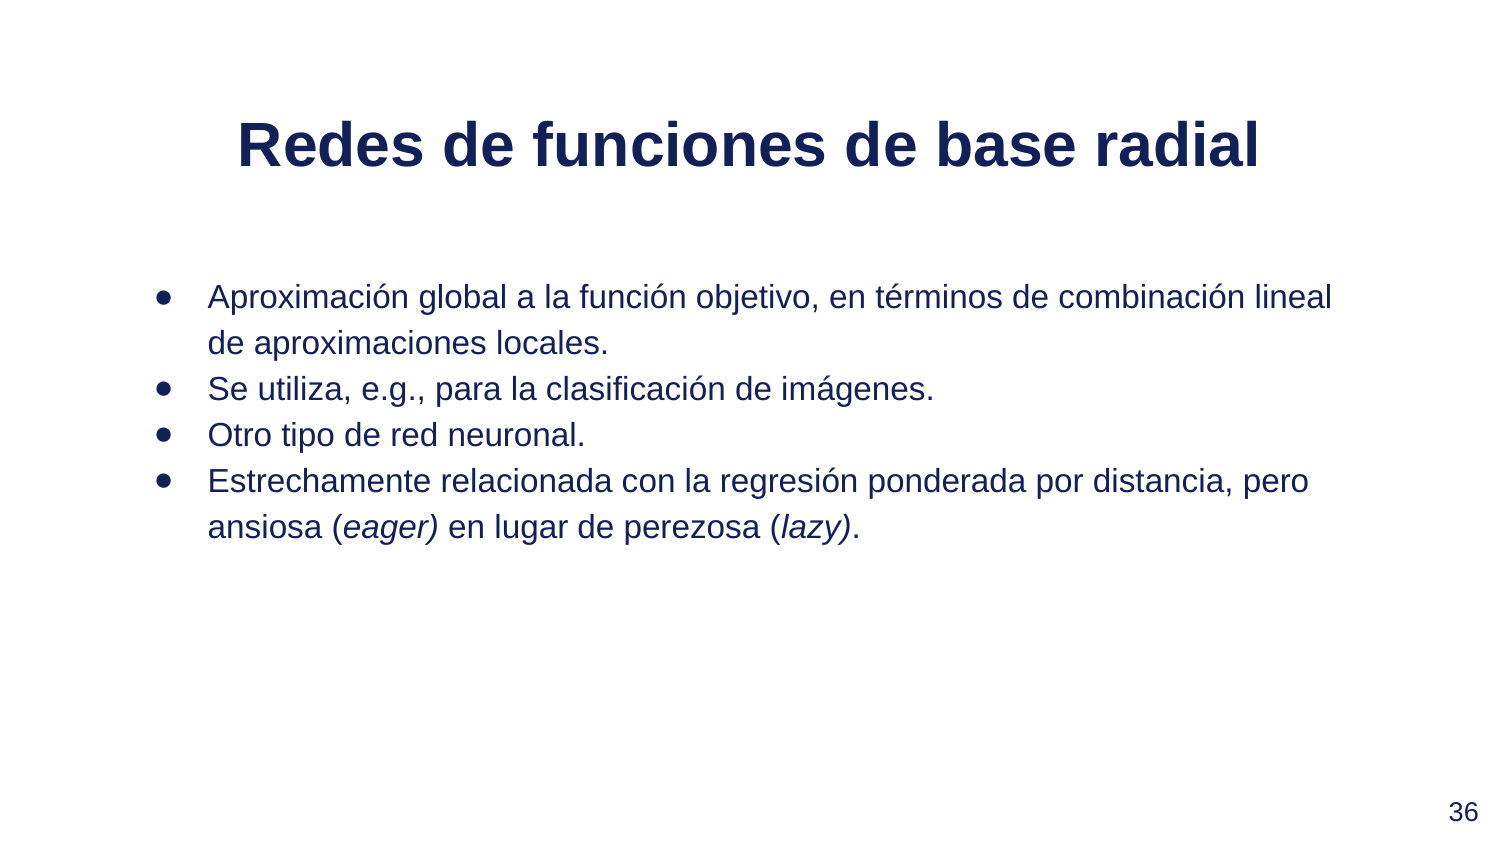

Redes de funciones de base radial
Aproximación global a la función objetivo, en términos de combinación lineal de aproximaciones locales.
Se utiliza, e.g., para la clasificación de imágenes.
Otro tipo de red neuronal.
Estrechamente relacionada con la regresión ponderada por distancia, pero ansiosa (eager) en lugar de perezosa (lazy).
36